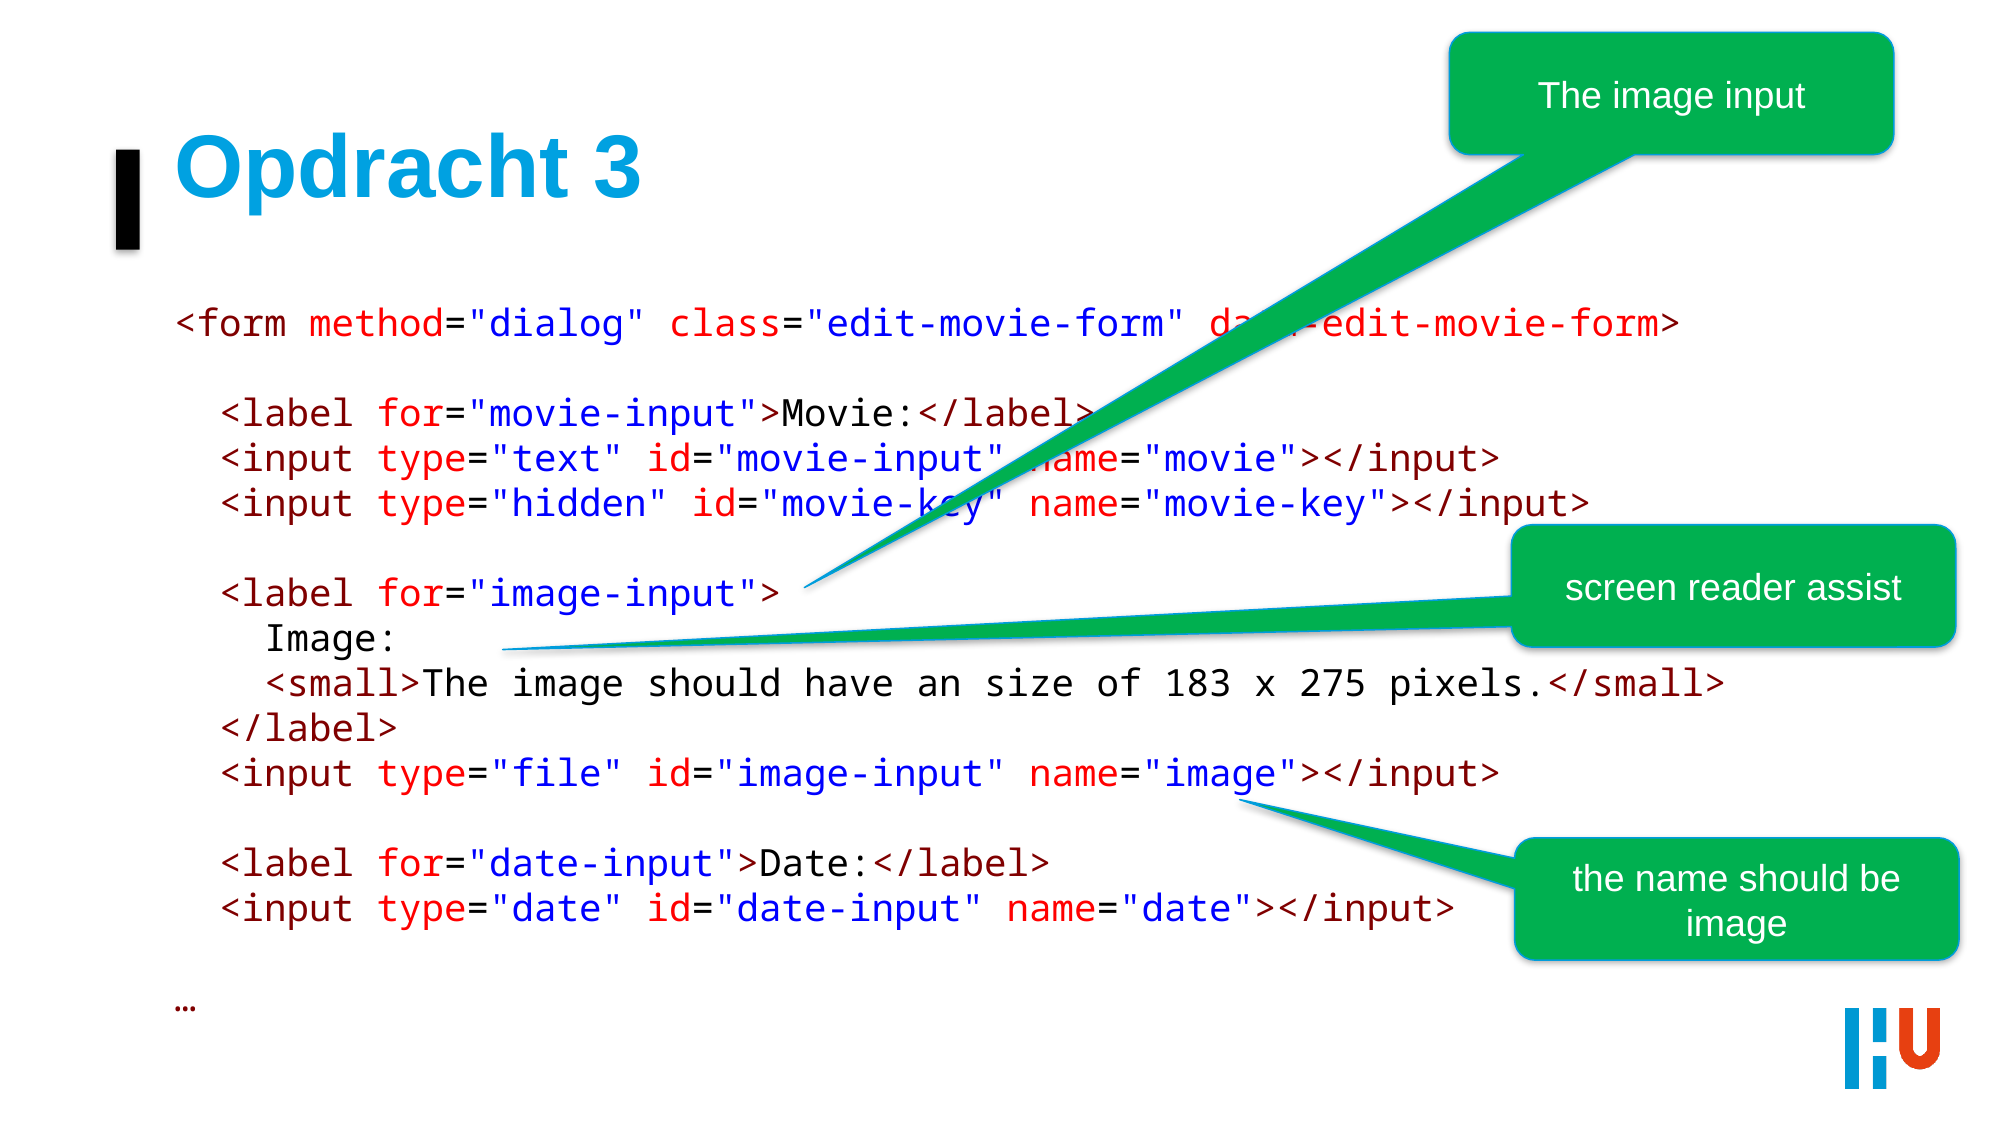

The image input
# Opdracht 3
<form method="dialog" class="edit-movie-form" data-edit-movie-form>
  <label for="movie-input">Movie:</label>
  <input type="text" id="movie-input" name="movie"></input>
  <input type="hidden" id="movie-key" name="movie-key"></input>

  <label for="image-input">
    Image:
    <small>The image should have an size of 183 x 275 pixels.</small>
  </label>
  <input type="file" id="image-input" name="image"></input>

  <label for="date-input">Date:</label>
  <input type="date" id="date-input" name="date"></input>

…
screen reader assist
the name should be image